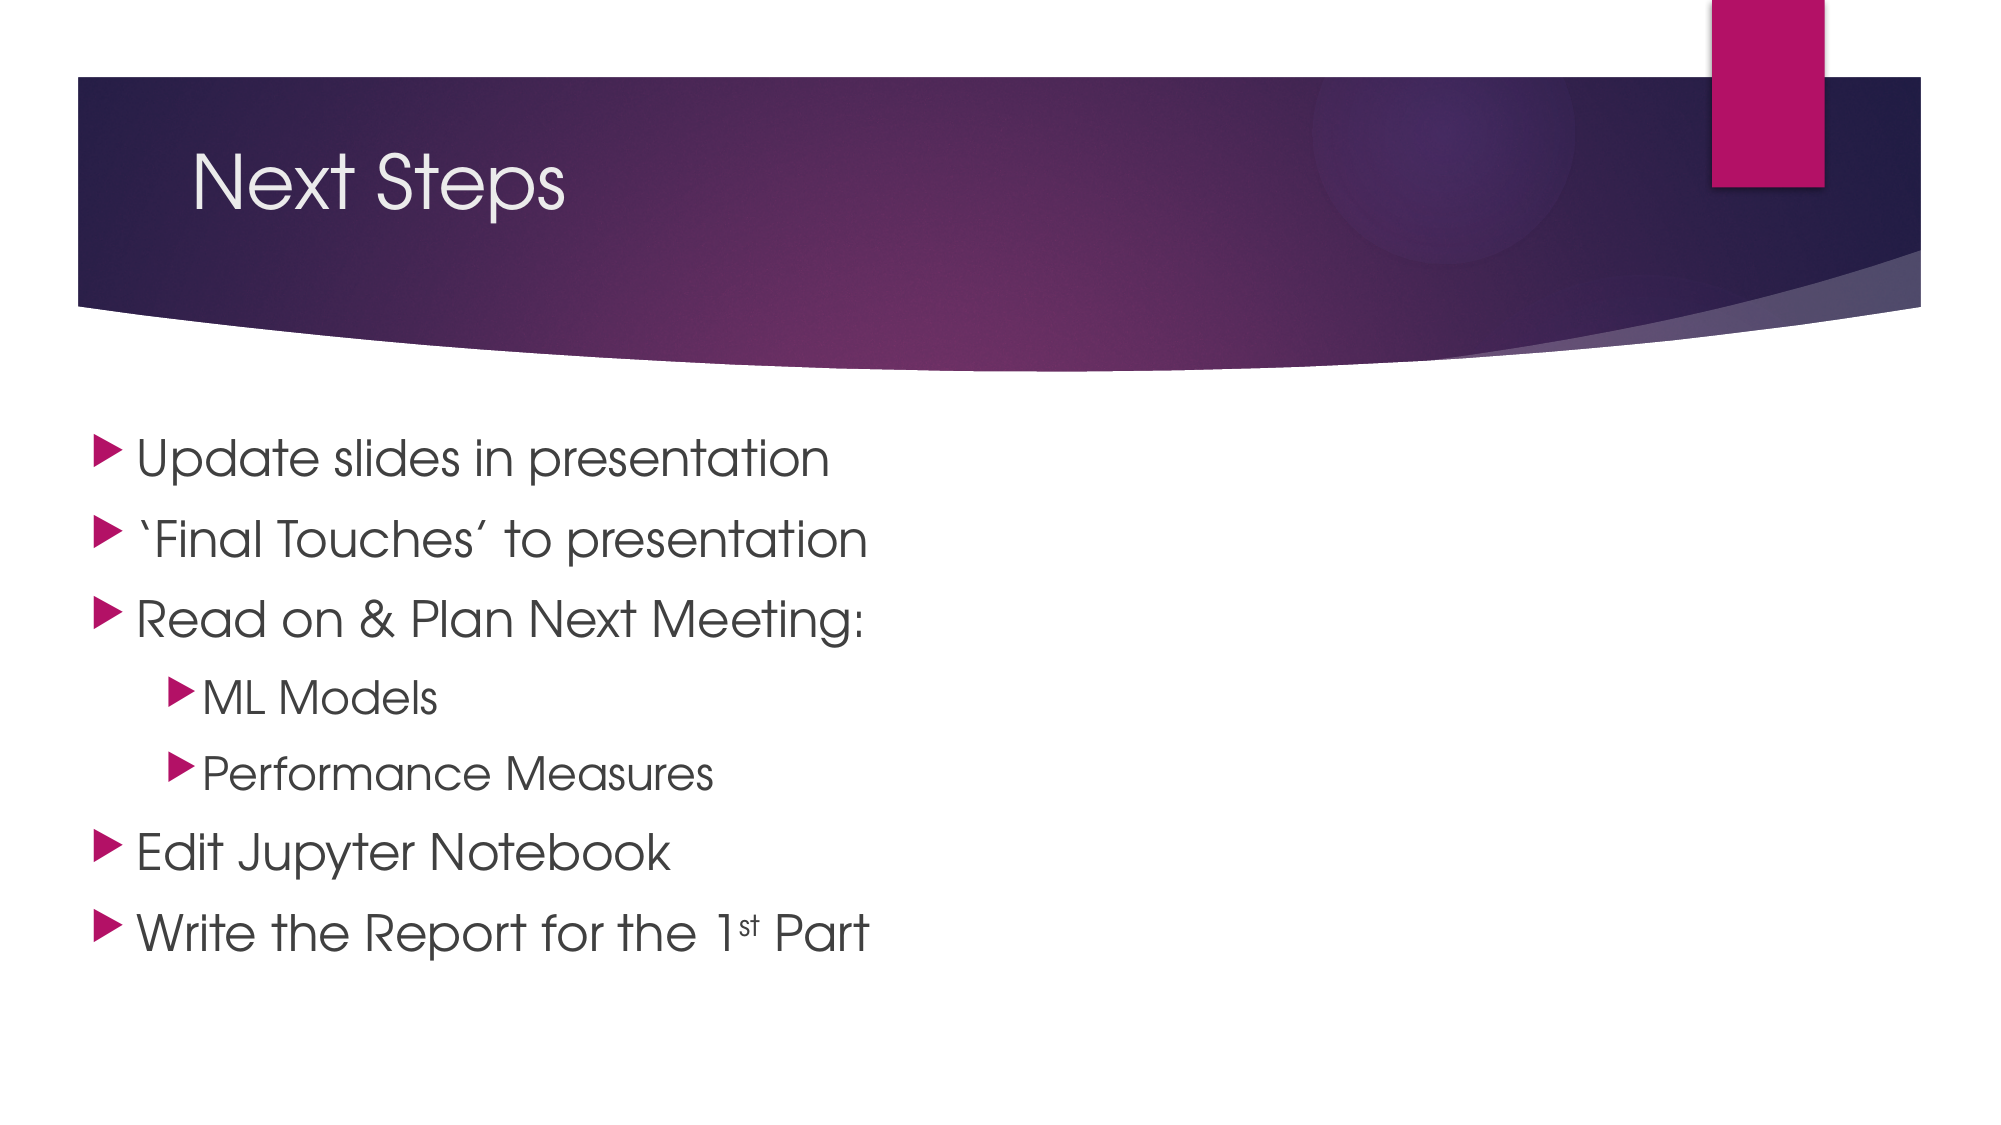

# Next Steps
Update slides in presentation
‘Final Touches’ to presentation
Read on & Plan Next Meeting:
ML Models
Performance Measures
Edit Jupyter Notebook
Write the Report for the 1st Part